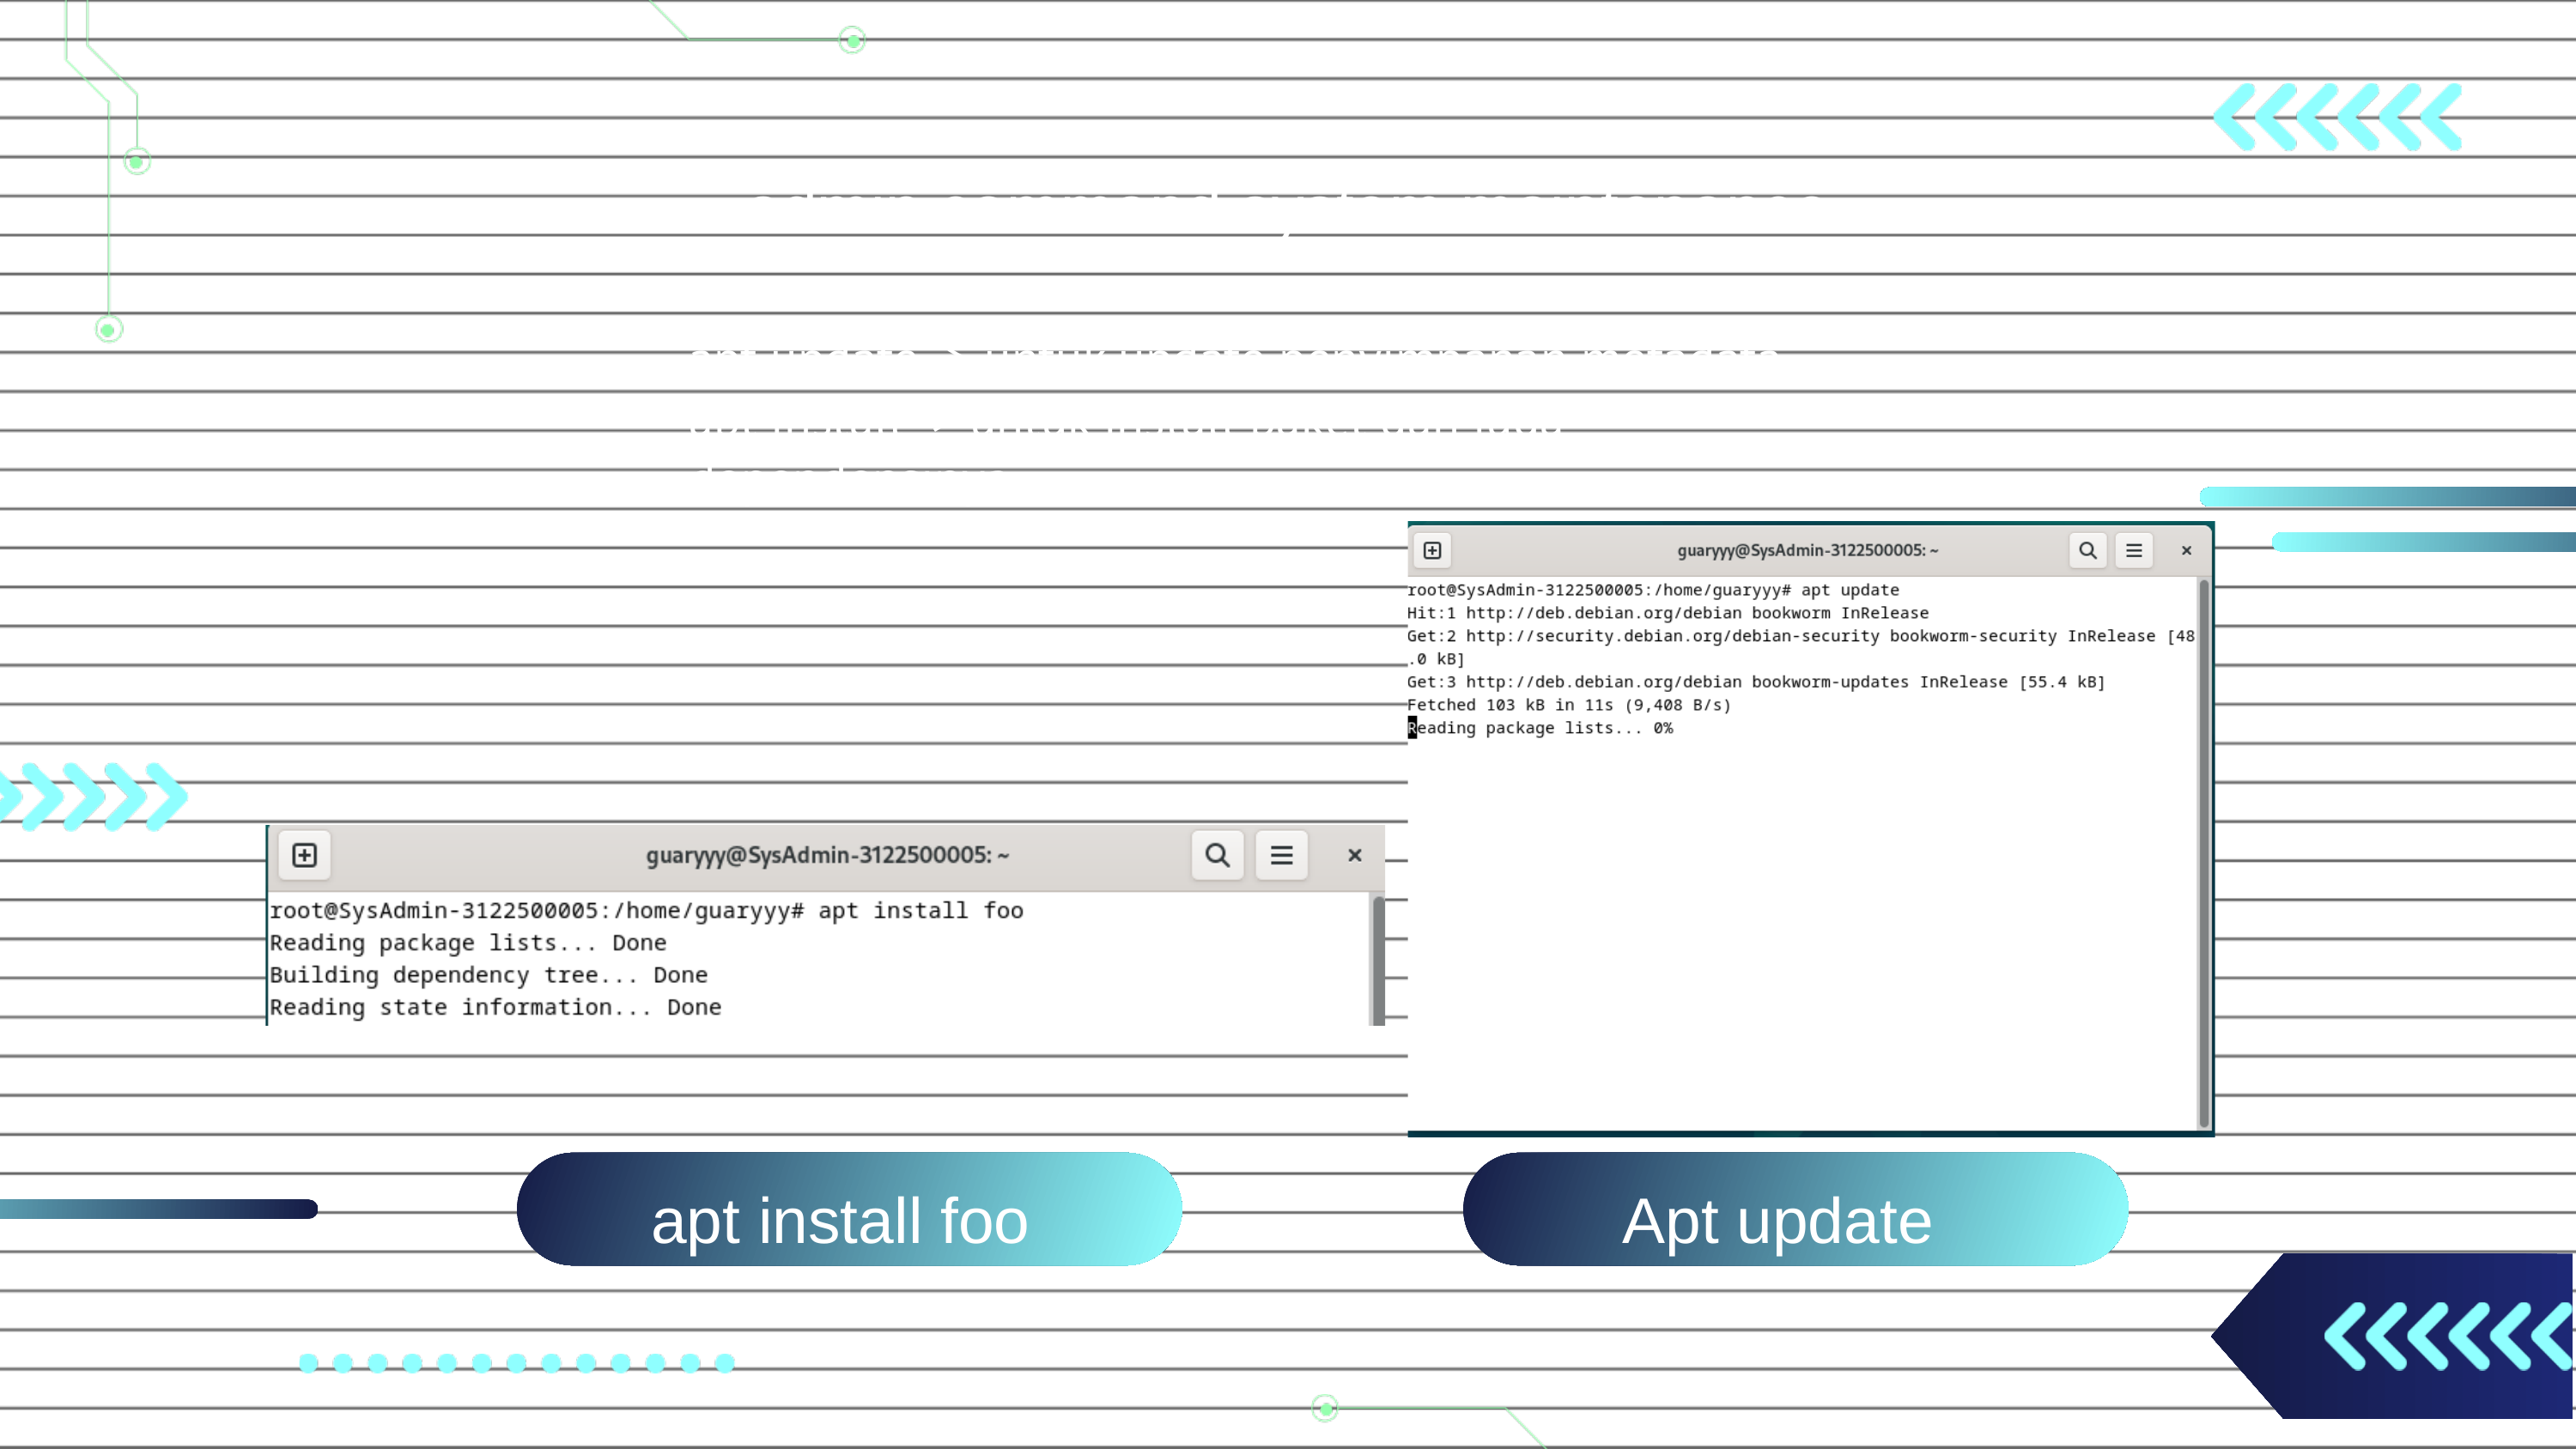

admin command system maintenance

apt update -> untuk update penyimpanan metadata
apt install -> untuk install paket dan juga dependensinya

apt install foo
Apt update